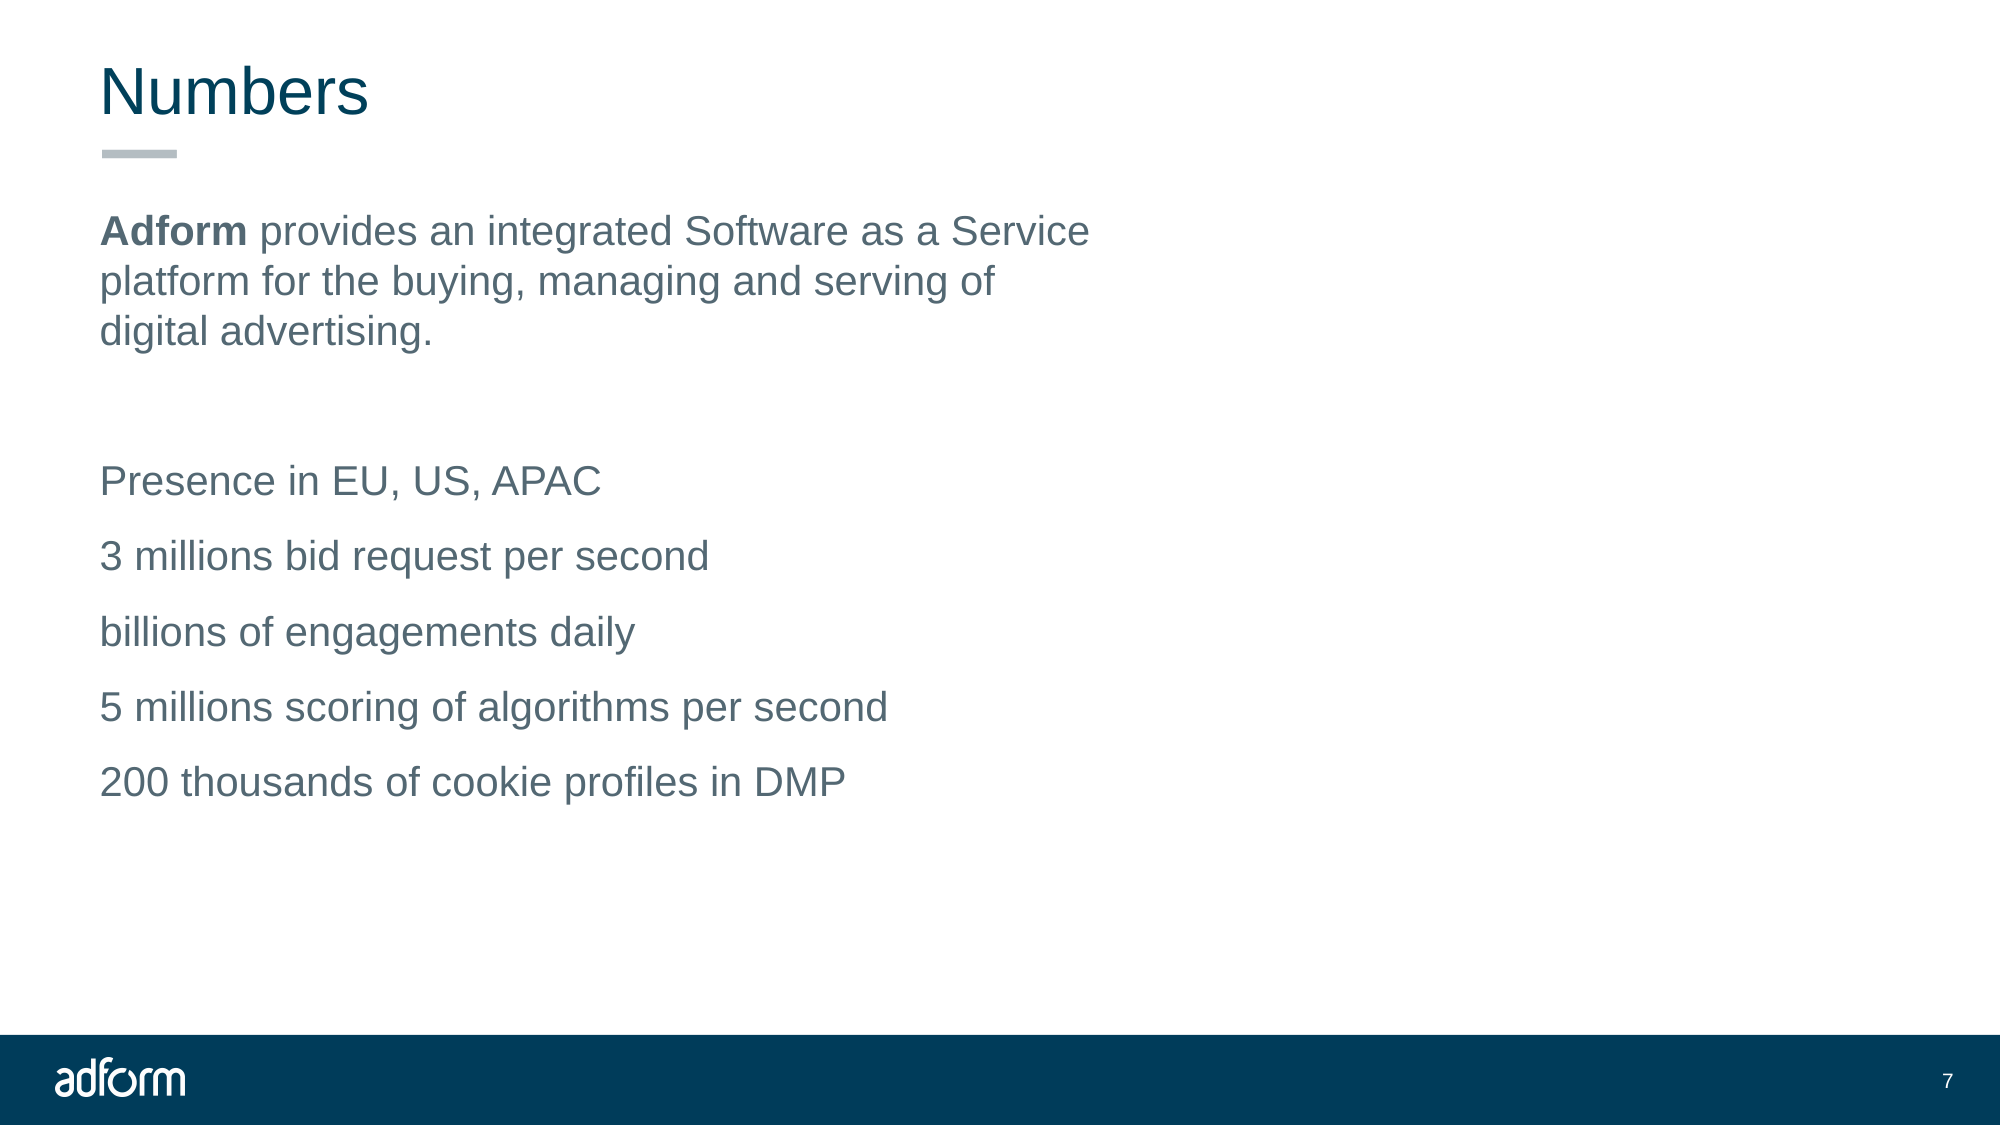

# Numbers
Adform provides an integrated Software as a Service platform for the buying, managing and serving of digital advertising.

Presence in EU, US, APAC
3 millions bid request per second
billions of engagements daily
5 millions scoring of algorithms per second
200 thousands of cookie profiles in DMP

7